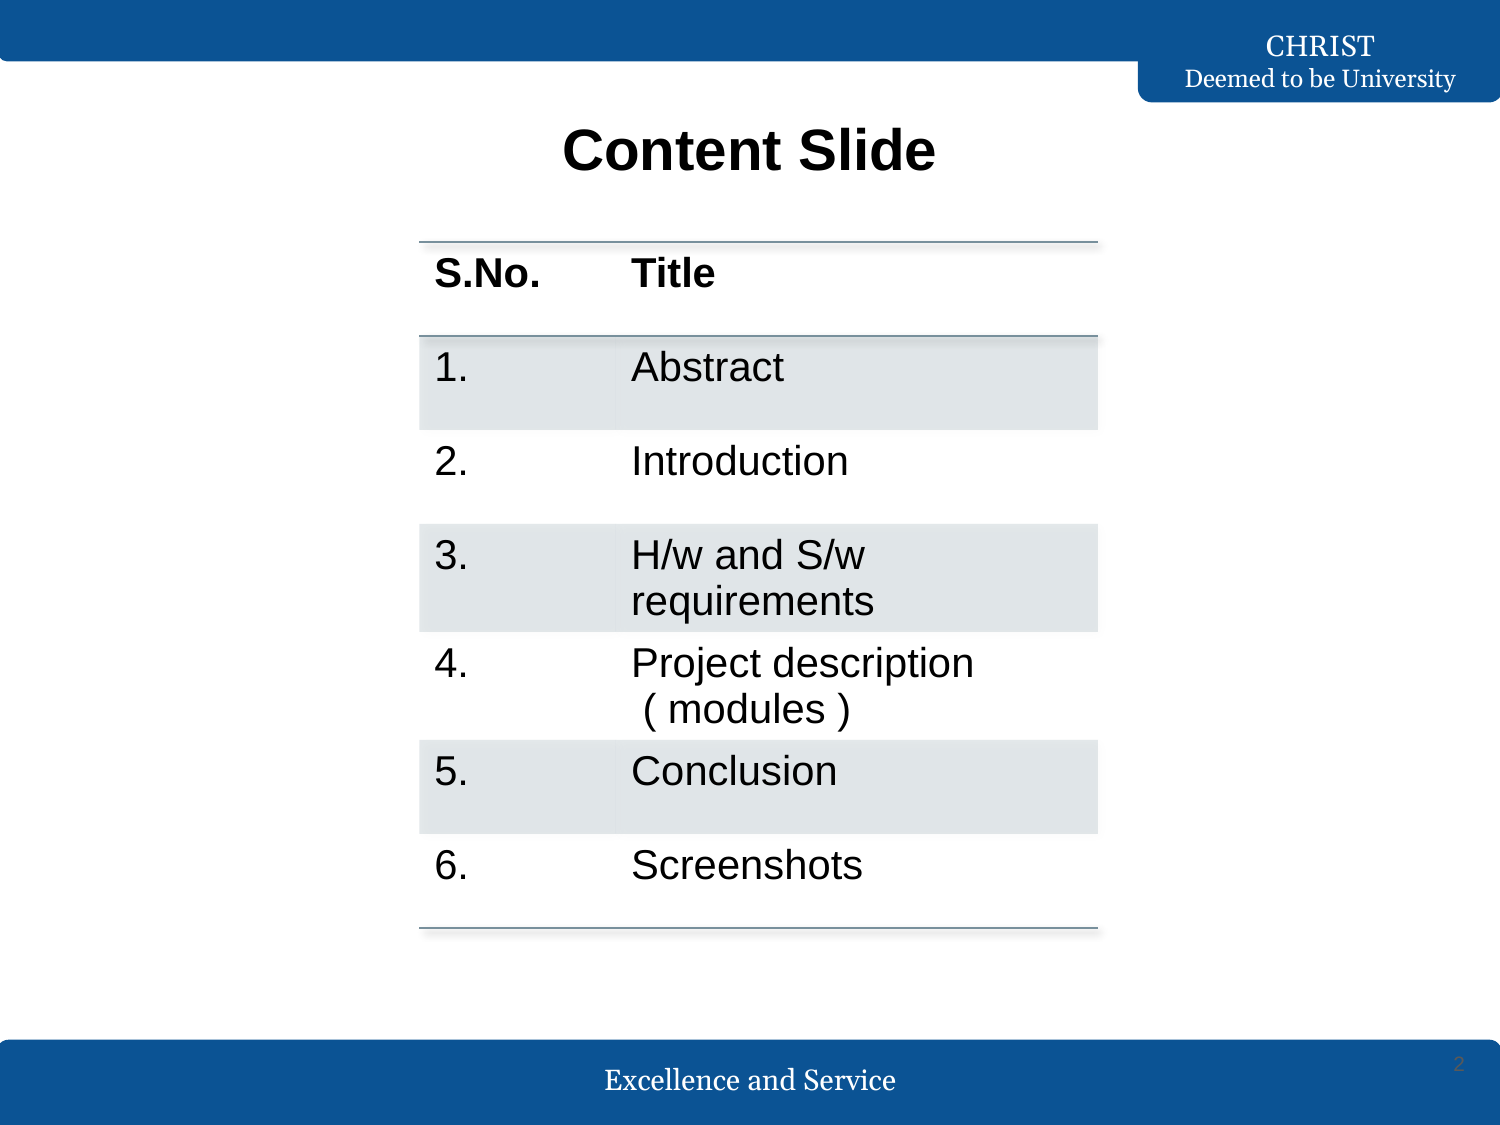

# Content Slide
| S.No. | Title |
| --- | --- |
| 1. | Abstract |
| 2. | Introduction |
| 3. | H/w and S/w requirements |
| 4. | Project description ( modules ) |
| 5. | Conclusion |
| 6. | Screenshots |
2